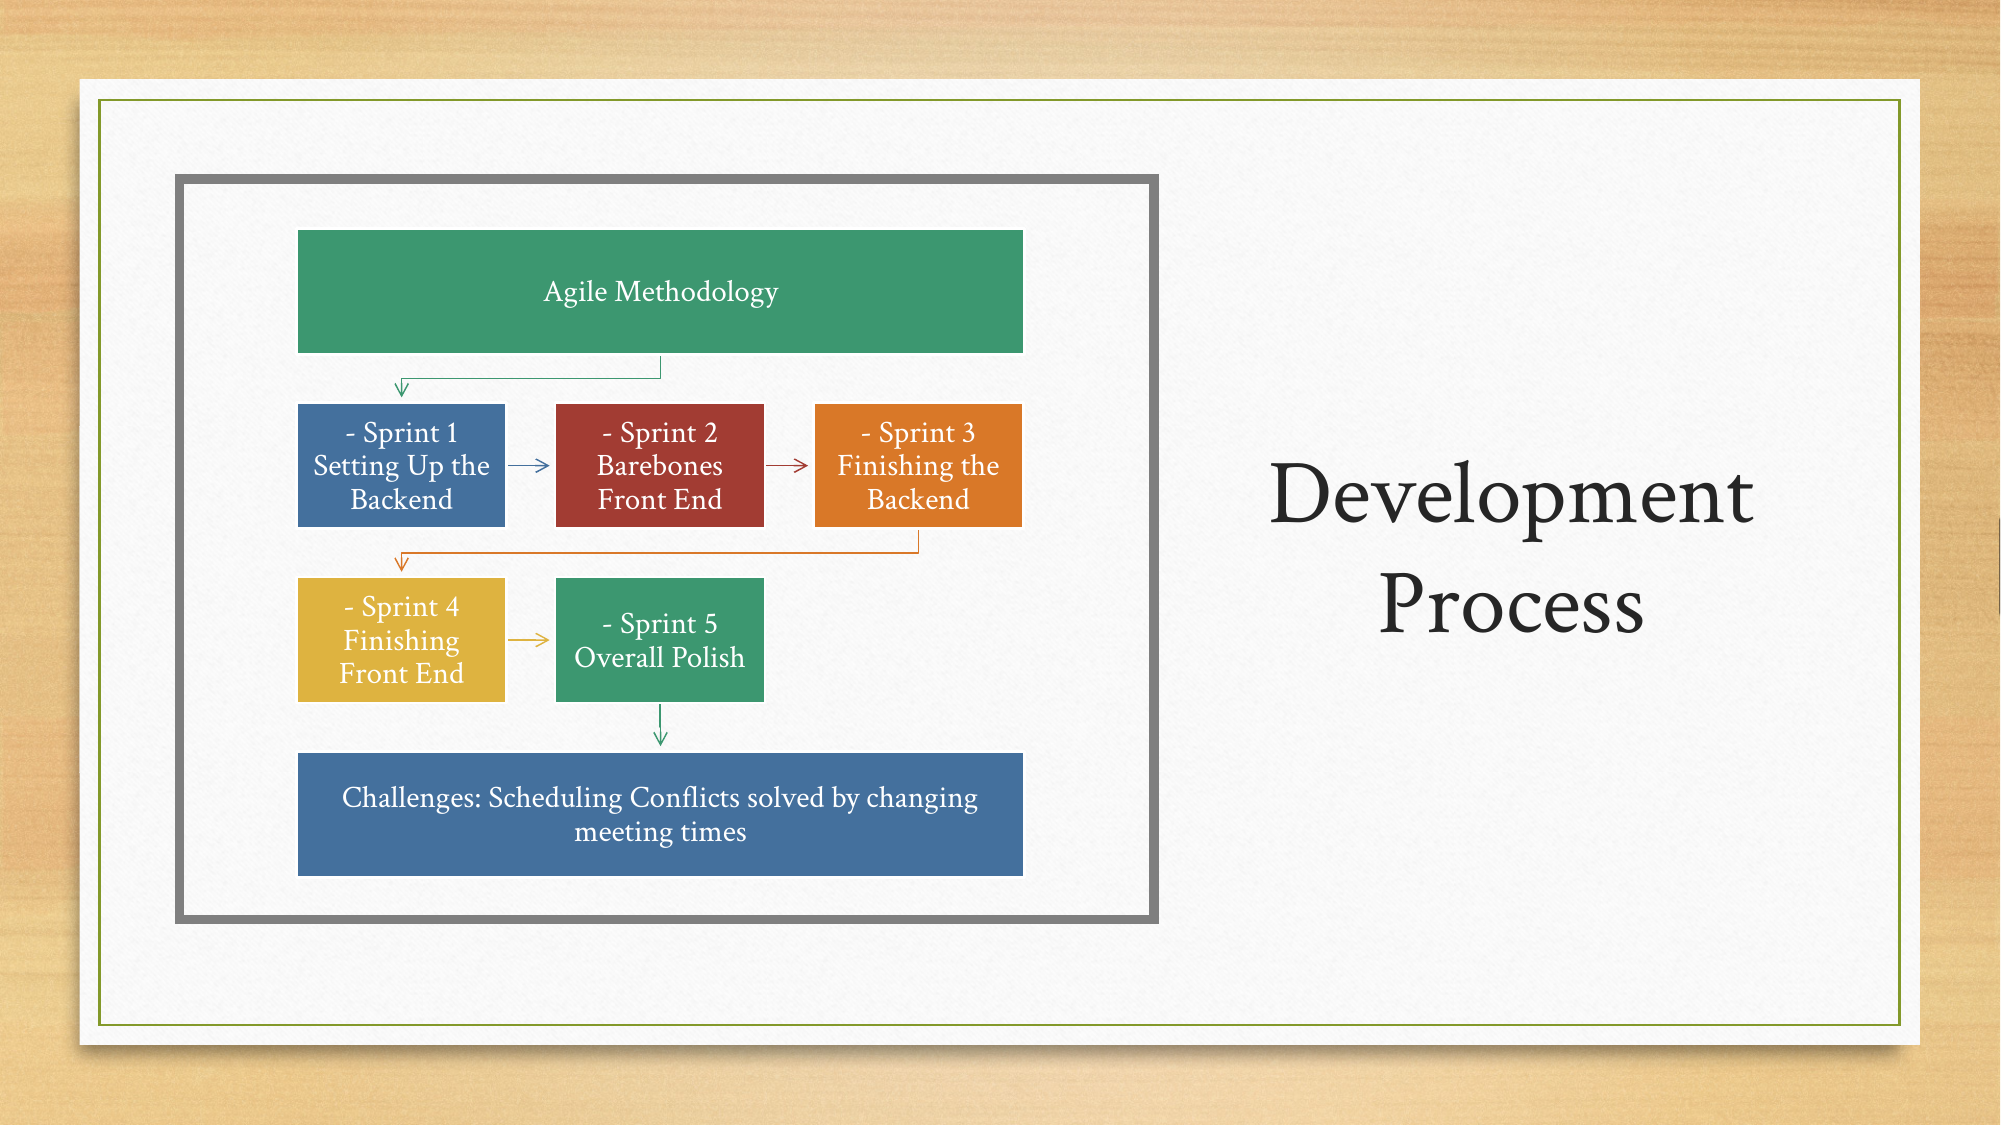

# Development Process

Agile Methodology

- Sprint 1 Setting Up the Backend

- Sprint 2 Barebones Front End

- Sprint 3 Finishing the Backend

- Sprint 4 Finishing Front End

- Sprint 5 Overall Polish
Challenges: Scheduling Conflicts solved by changing meeting times